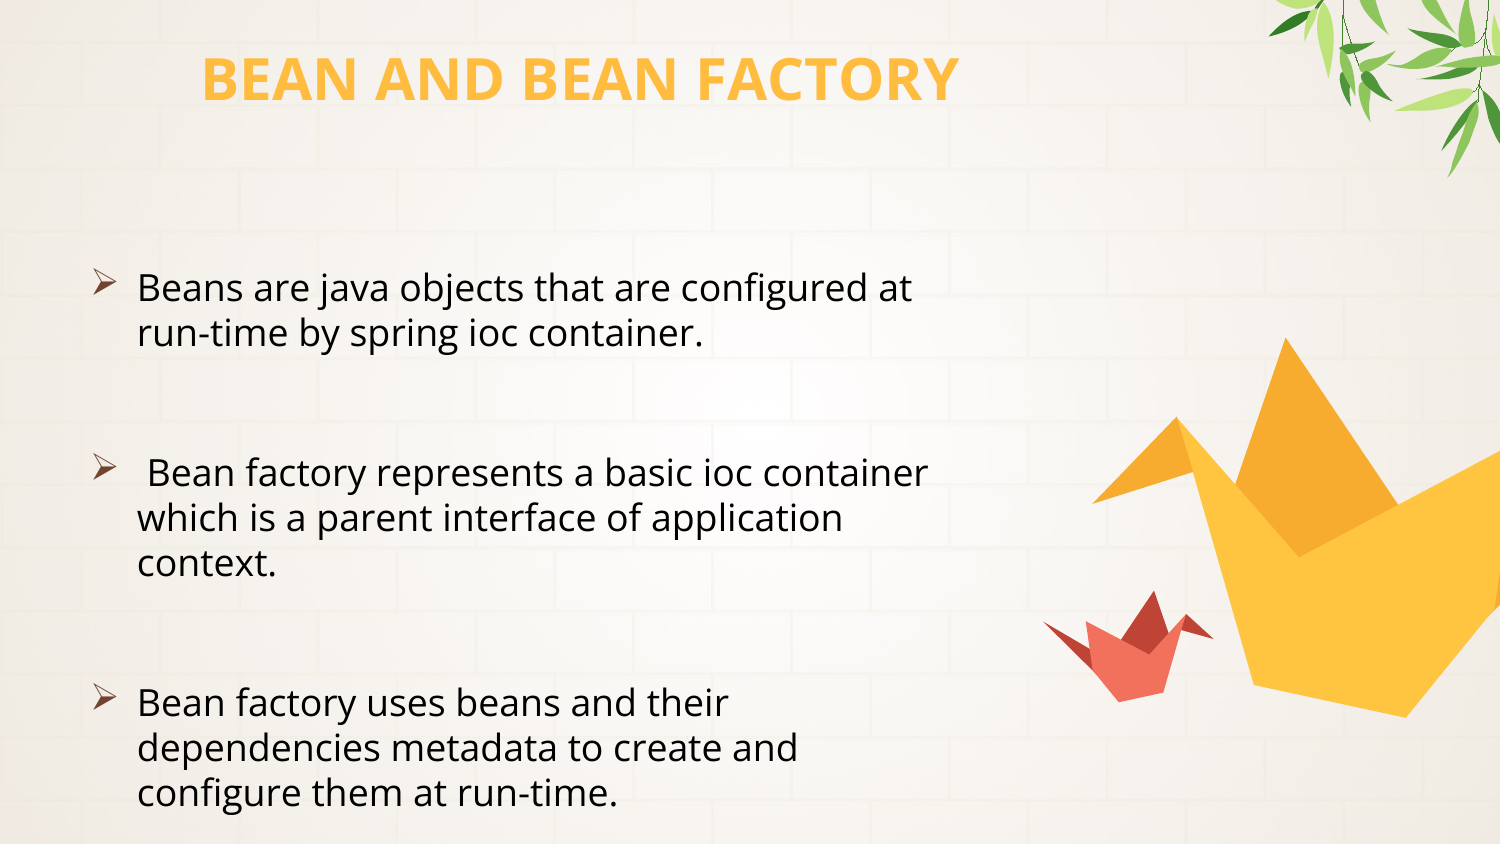

Bean And Bean Factory
# Beans are java objects that are configured at run-time by spring ioc container.

 Bean factory represents a basic ioc container which is a parent interface of application context.

Bean factory uses beans and their dependencies metadata to create and configure them at run-time.